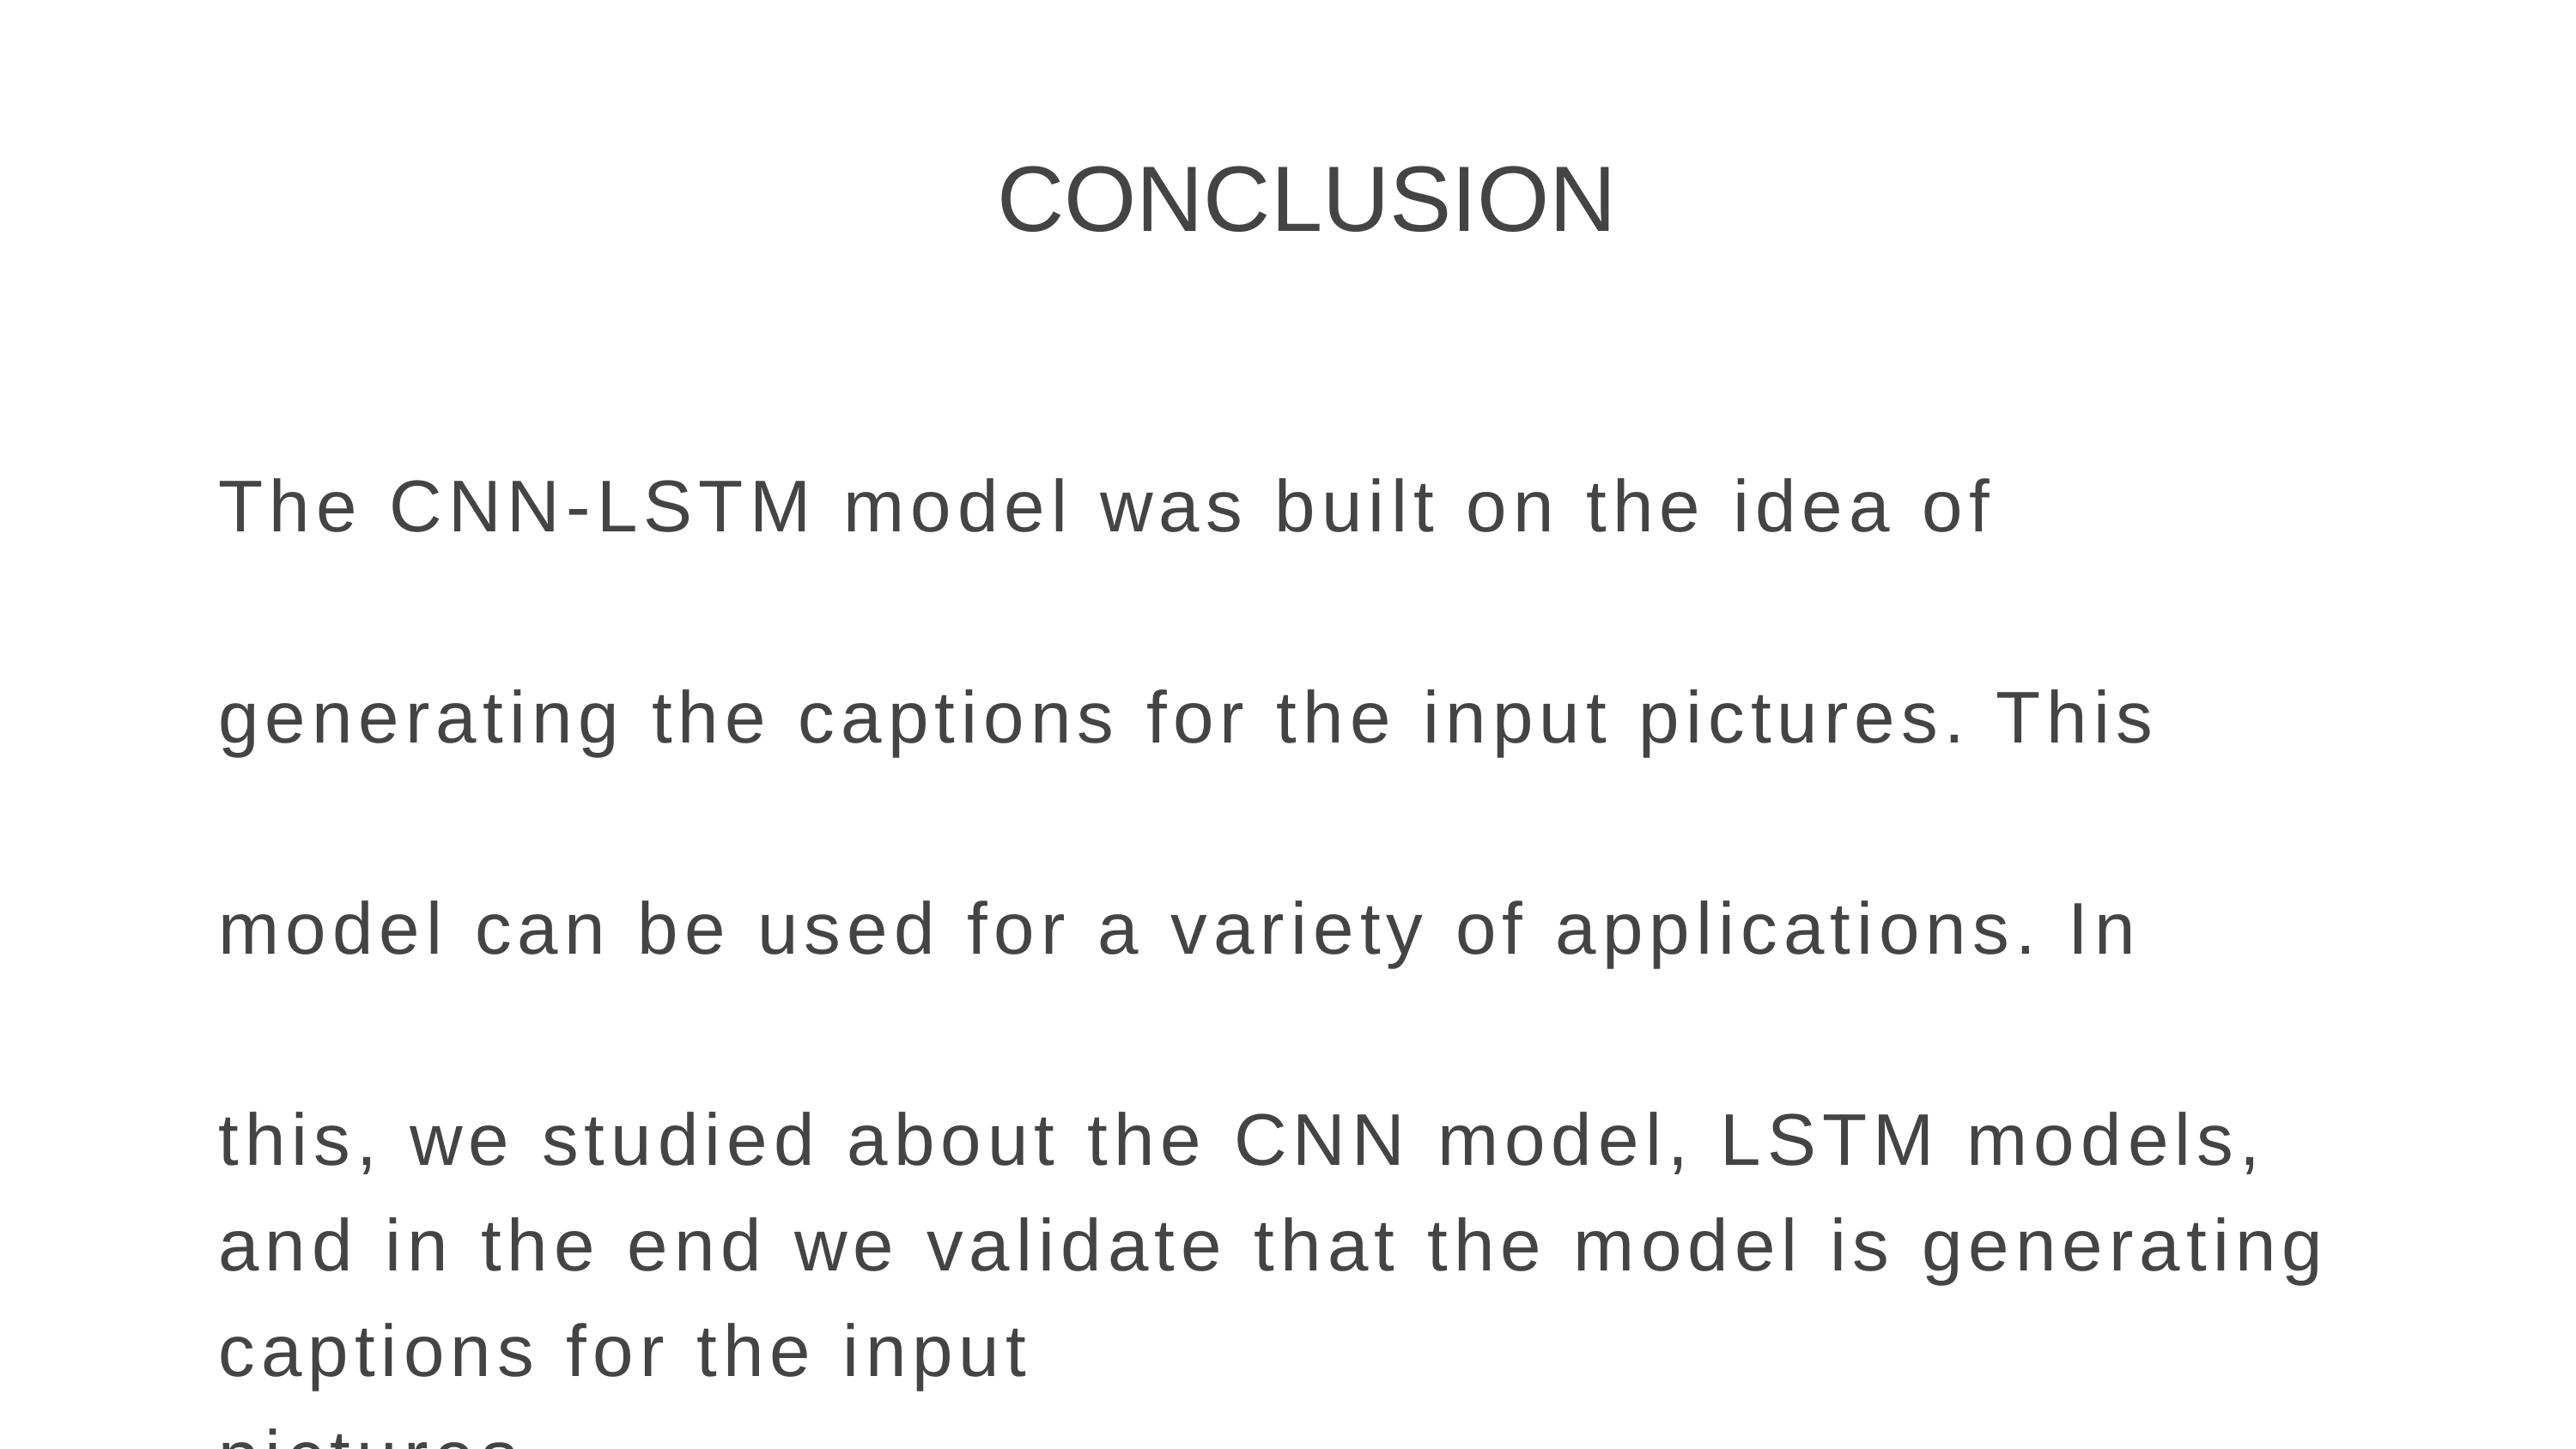

CONCLUSION
The CNN-LSTM model was built on the idea of

generating the captions for the input pictures. This

model can be used for a variety of applications. In

this, we studied about the CNN model, LSTM models, and in the end we validate that the model is generating captions for the input
pictures.